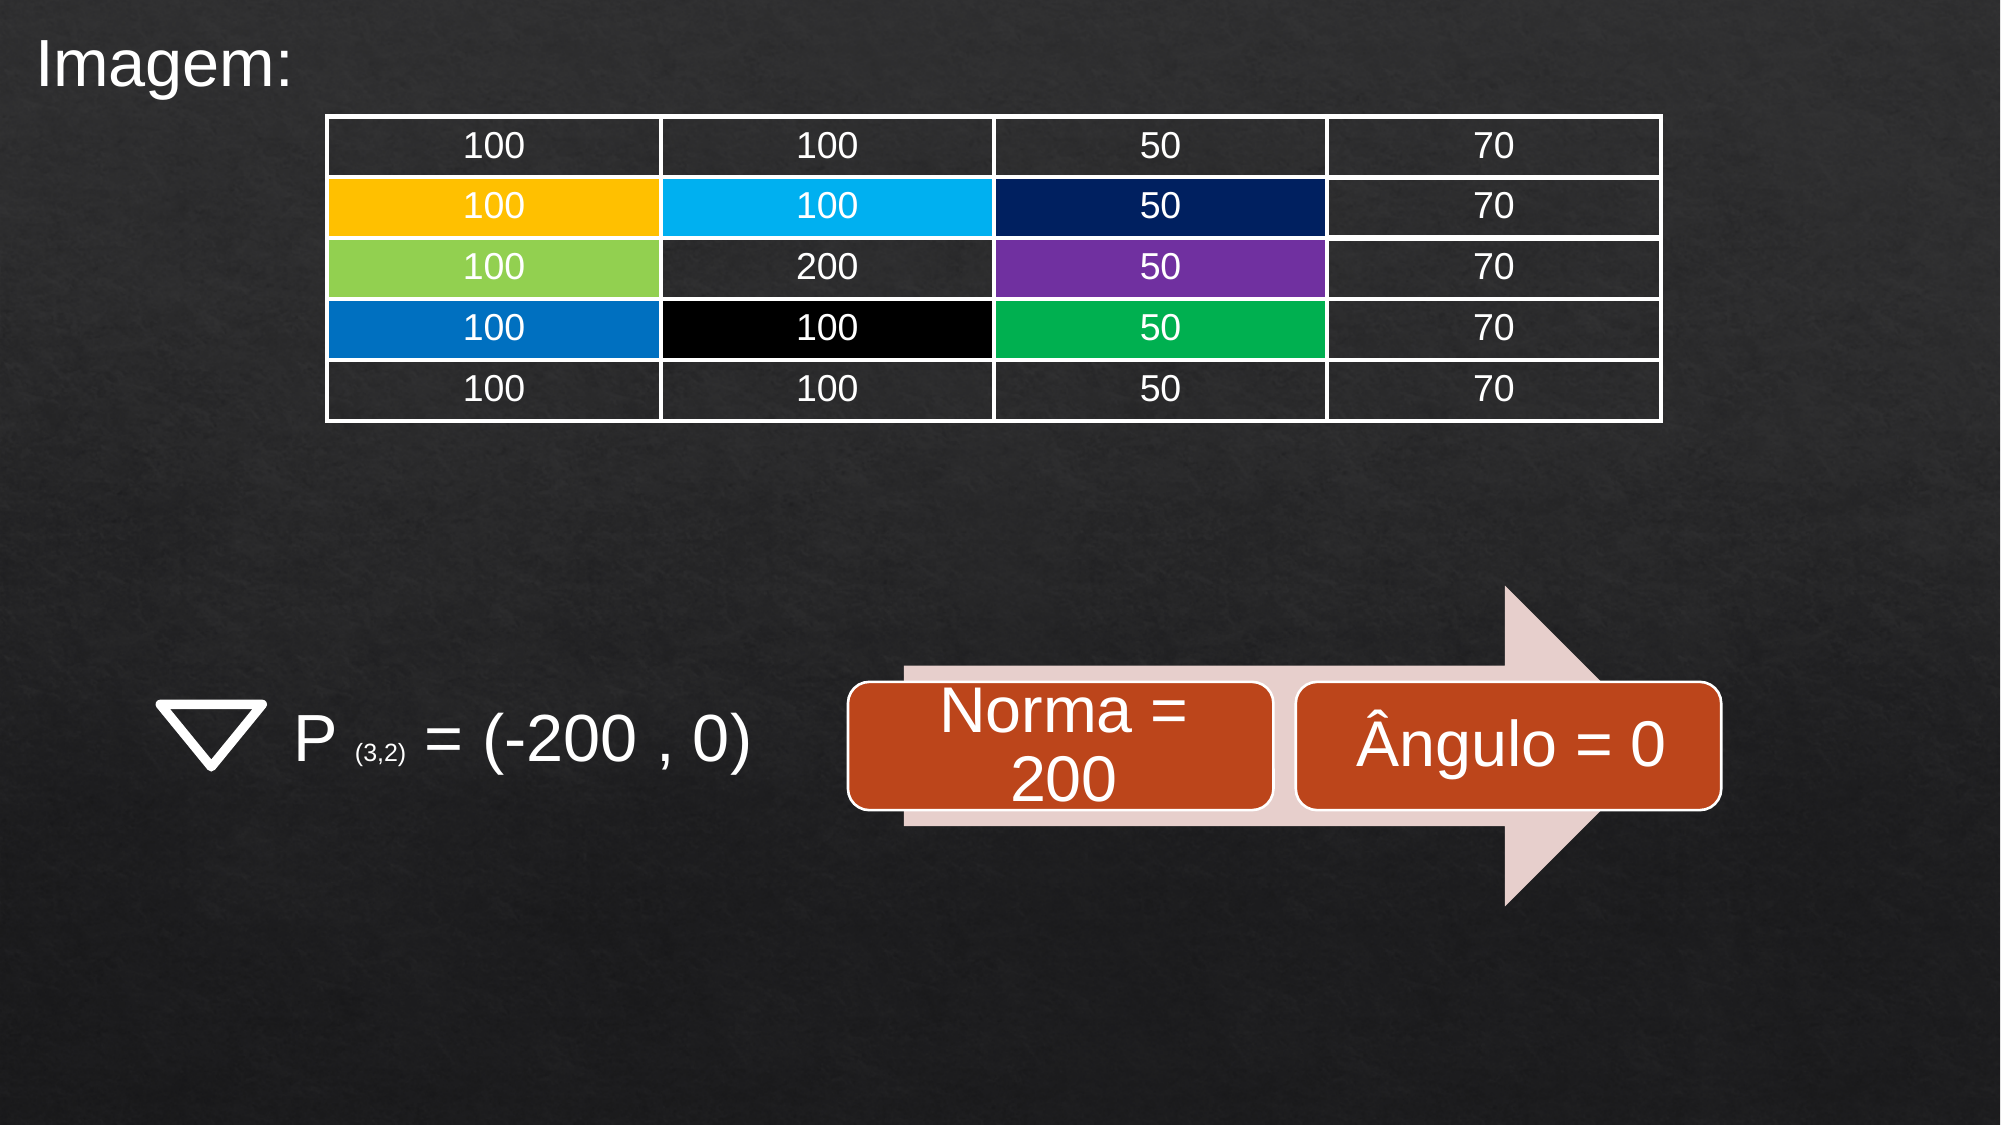

Imagem:
| 100 | 100 | 50 | 70 |
| --- | --- | --- | --- |
| 100 | 100 | 50 | 70 |
| 100 | 200 | 50 | 70 |
| 100 | 100 | 50 | 70 |
| 100 | 100 | 50 | 70 |
Norma = 200
Ângulo = 0
P (3,2) = (-200 , 0)